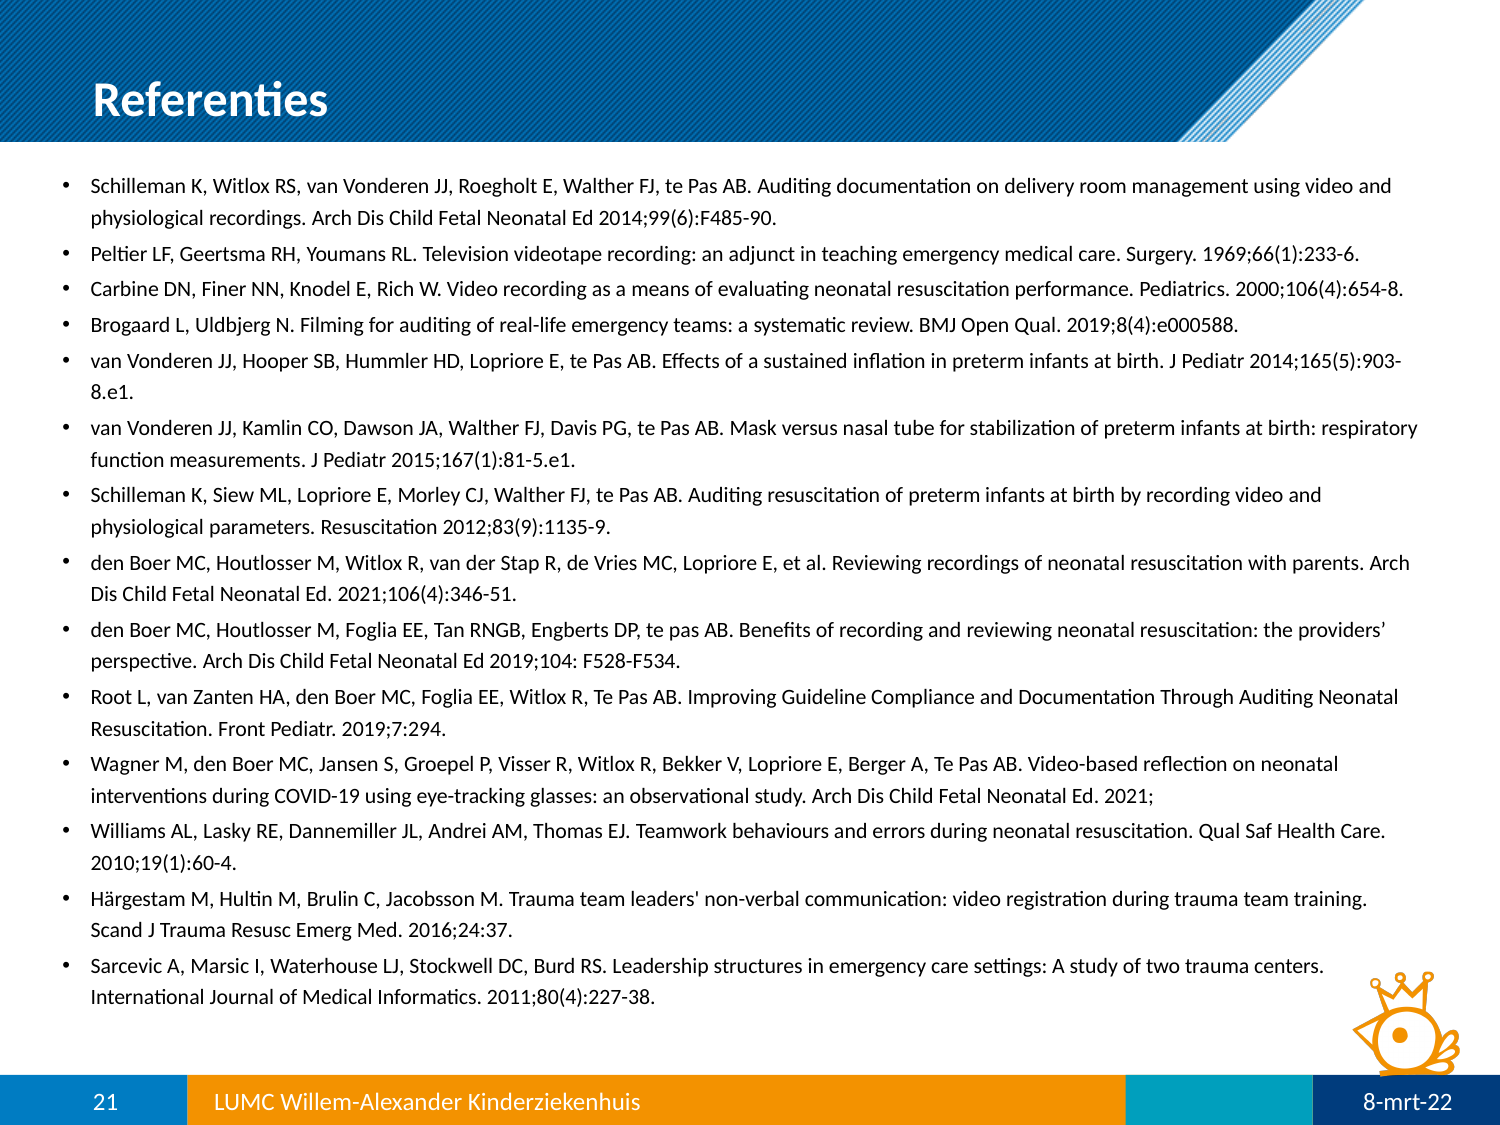

# Referenties
Schilleman K, Witlox RS, van Vonderen JJ, Roegholt E, Walther FJ, te Pas AB. Auditing documentation on delivery room management using video and physiological recordings. Arch Dis Child Fetal Neonatal Ed 2014;99(6):F485-90.
Peltier LF, Geertsma RH, Youmans RL. Television videotape recording: an adjunct in teaching emergency medical care. Surgery. 1969;66(1):233-6.
Carbine DN, Finer NN, Knodel E, Rich W. Video recording as a means of evaluating neonatal resuscitation performance. Pediatrics. 2000;106(4):654-8.
Brogaard L, Uldbjerg N. Filming for auditing of real-life emergency teams: a systematic review. BMJ Open Qual. 2019;8(4):e000588.
van Vonderen JJ, Hooper SB, Hummler HD, Lopriore E, te Pas AB. Effects of a sustained inflation in preterm infants at birth. J Pediatr 2014;165(5):903-8.e1.
van Vonderen JJ, Kamlin CO, Dawson JA, Walther FJ, Davis PG, te Pas AB. Mask versus nasal tube for stabilization of preterm infants at birth: respiratory function measurements. J Pediatr 2015;167(1):81-5.e1.
Schilleman K, Siew ML, Lopriore E, Morley CJ, Walther FJ, te Pas AB. Auditing resuscitation of preterm infants at birth by recording video and physiological parameters. Resuscitation 2012;83(9):1135-9.
den Boer MC, Houtlosser M, Witlox R, van der Stap R, de Vries MC, Lopriore E, et al. Reviewing recordings of neonatal resuscitation with parents. Arch Dis Child Fetal Neonatal Ed. 2021;106(4):346-51.
den Boer MC, Houtlosser M, Foglia EE, Tan RNGB, Engberts DP, te pas AB. Benefits of recording and reviewing neonatal resuscitation: the providers’ perspective. Arch Dis Child Fetal Neonatal Ed 2019;104: F528-F534.
Root L, van Zanten HA, den Boer MC, Foglia EE, Witlox R, Te Pas AB. Improving Guideline Compliance and Documentation Through Auditing Neonatal Resuscitation. Front Pediatr. 2019;7:294.
Wagner M, den Boer MC, Jansen S, Groepel P, Visser R, Witlox R, Bekker V, Lopriore E, Berger A, Te Pas AB. Video-based reflection on neonatal interventions during COVID-19 using eye-tracking glasses: an observational study. Arch Dis Child Fetal Neonatal Ed. 2021;
Williams AL, Lasky RE, Dannemiller JL, Andrei AM, Thomas EJ. Teamwork behaviours and errors during neonatal resuscitation. Qual Saf Health Care. 2010;19(1):60-4.
Härgestam M, Hultin M, Brulin C, Jacobsson M. Trauma team leaders' non-verbal communication: video registration during trauma team training. Scand J Trauma Resusc Emerg Med. 2016;24:37.
Sarcevic A, Marsic I, Waterhouse LJ, Stockwell DC, Burd RS. Leadership structures in emergency care settings: A study of two trauma centers. International Journal of Medical Informatics. 2011;80(4):227-38.

21
LUMC Willem-Alexander Kinderziekenhuis
8-mrt-22